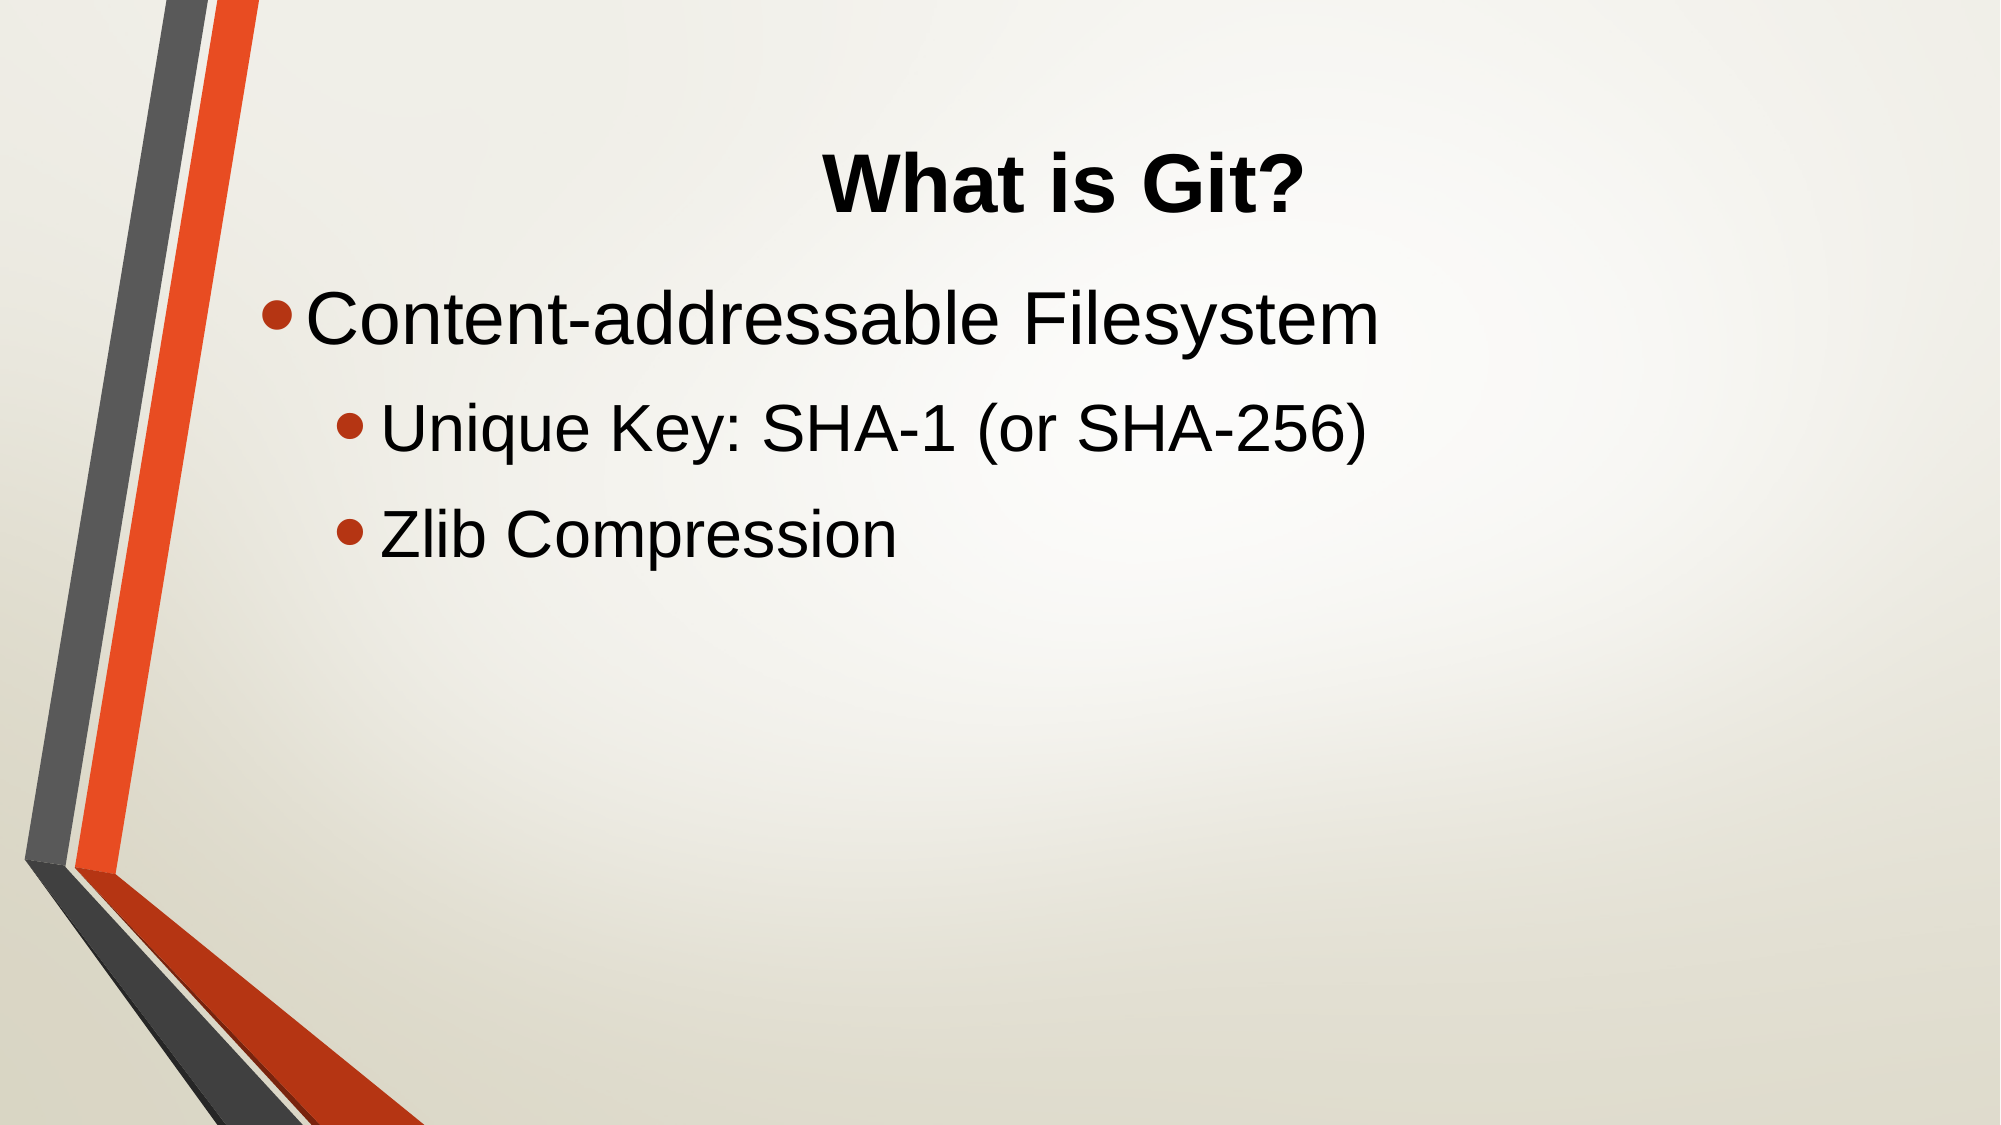

# What is Git?
Content-addressable Filesystem
Unique Key: SHA-1 (or SHA-256)
Zlib Compression